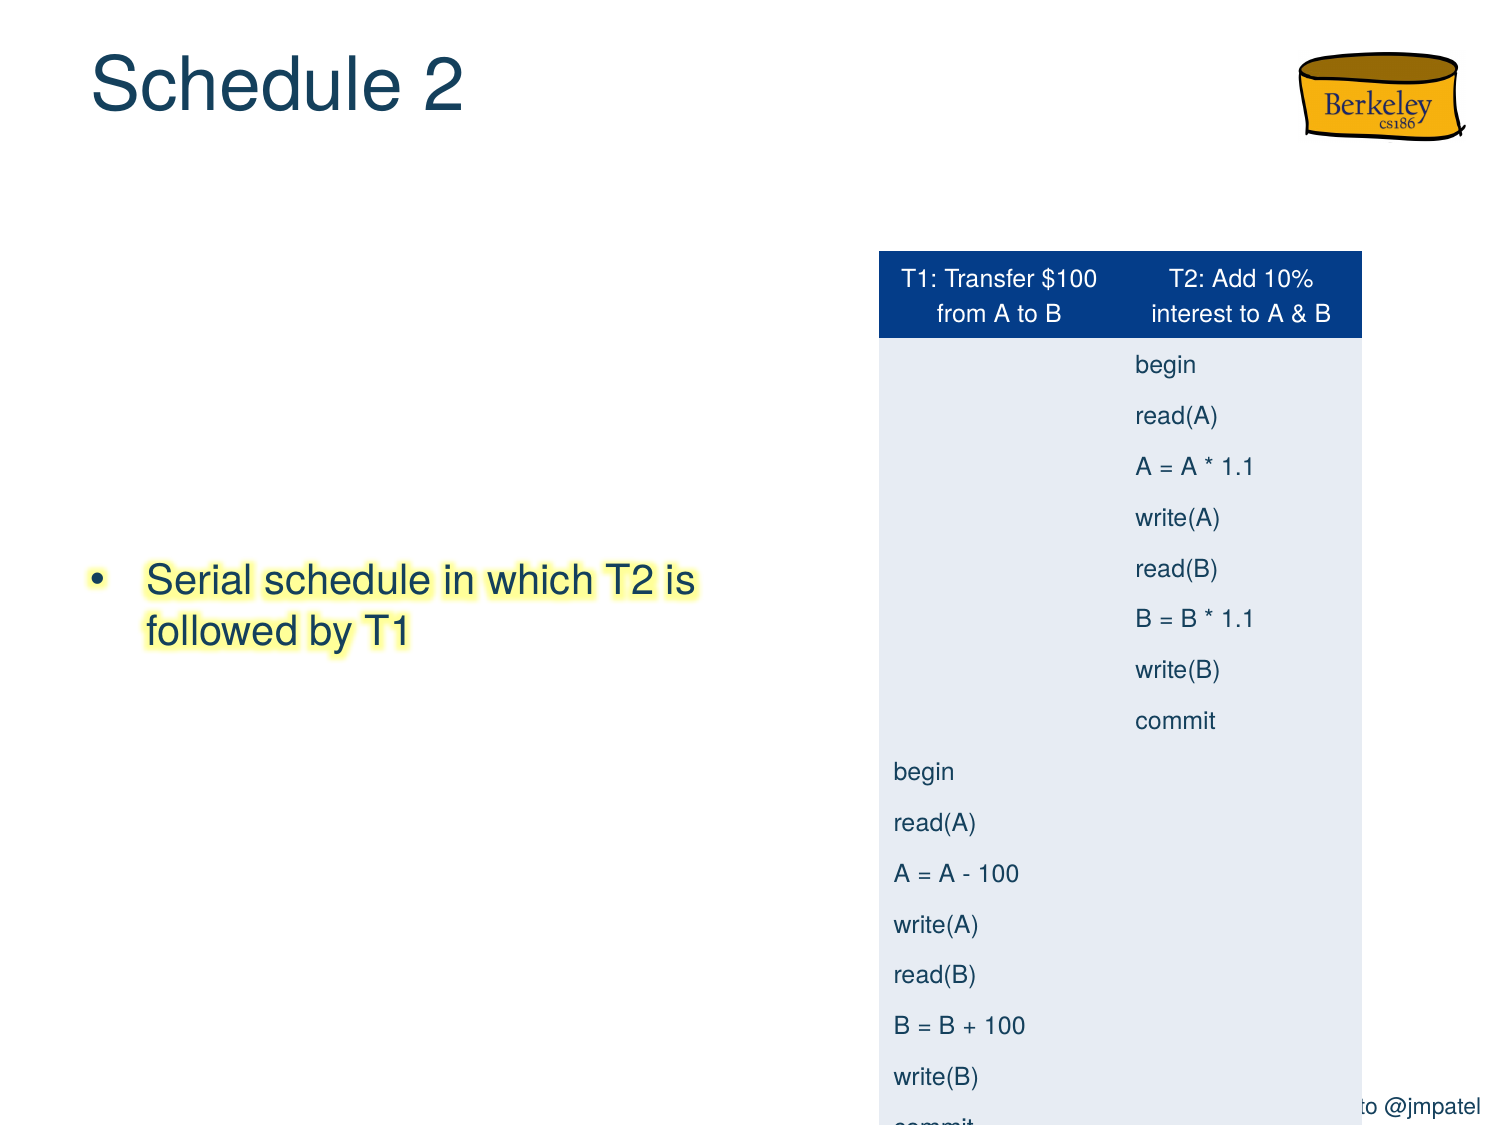

# Schedule 2
| T1: Transfer $100 from A to B | T2: Add 10% interest to A & B |
| --- | --- |
|  | begin |
|  | read(A) |
|  | A = A \* 1.1 |
|  | write(A) |
|  | read(B) |
|  | B = B \* 1.1 |
|  | write(B) |
|  | commit |
| begin |  |
| read(A) |  |
| A = A - 100 |  |
| write(A) |  |
| read(B) |  |
| B = B + 100 |  |
| write(B) |  |
| commit |  |

Serial schedule in which T2 is followed by T1
Thanks to @jmpatel